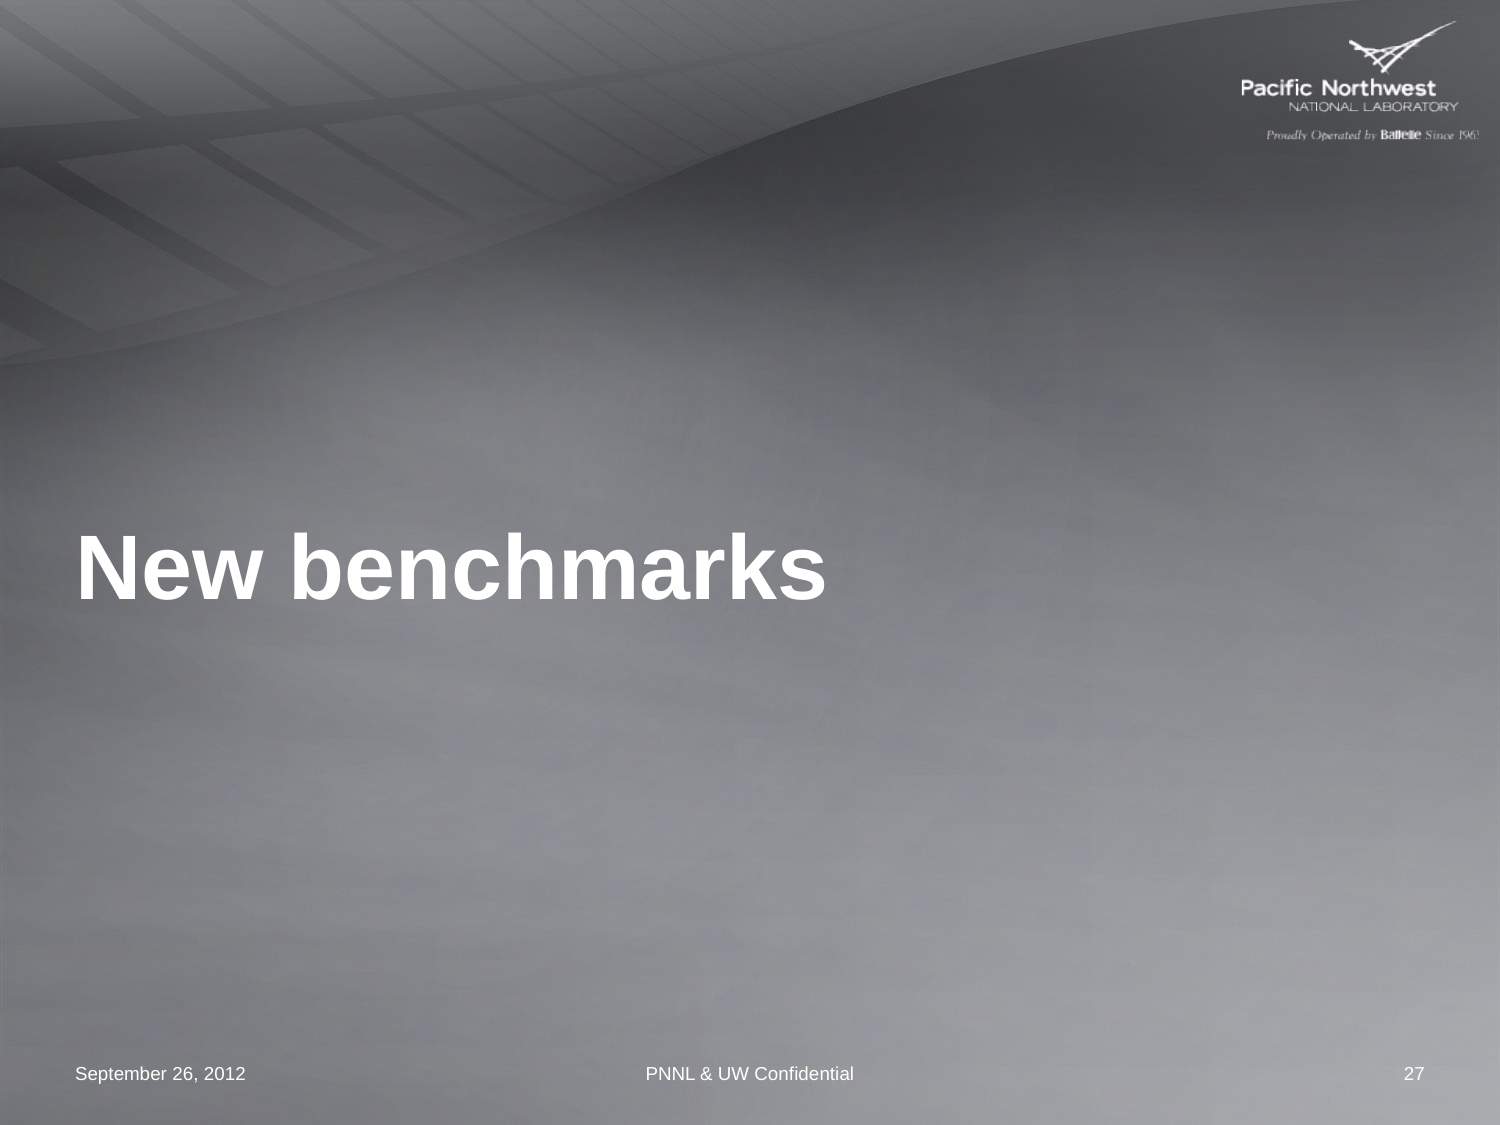

# New benchmarks

September 26, 2012
PNNL & UW Confidential
27